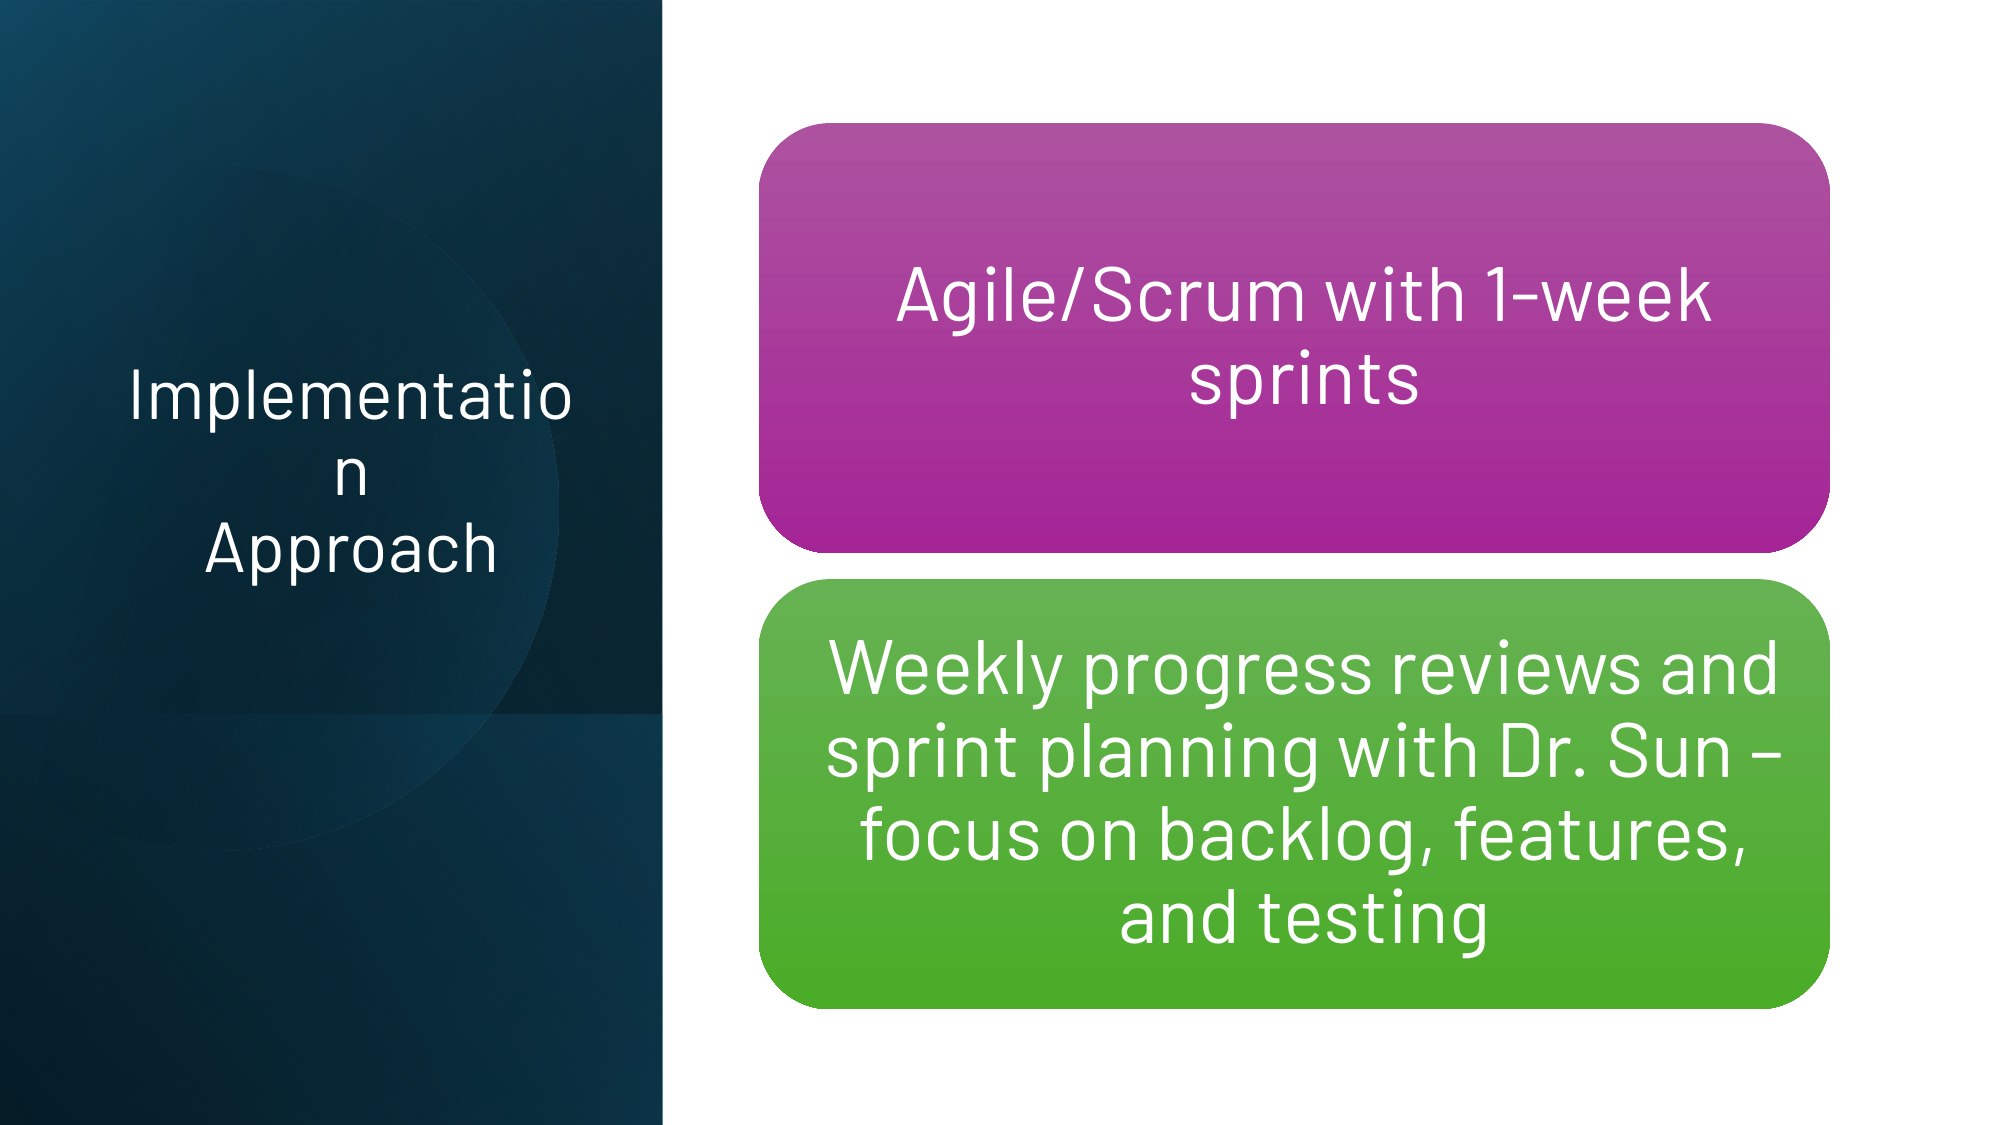

Agile/Scrum with 1-week sprints
Weekly progress reviews and sprint planning with Dr. Sun –focus on backlog, features, and testing

# Implementation Approach